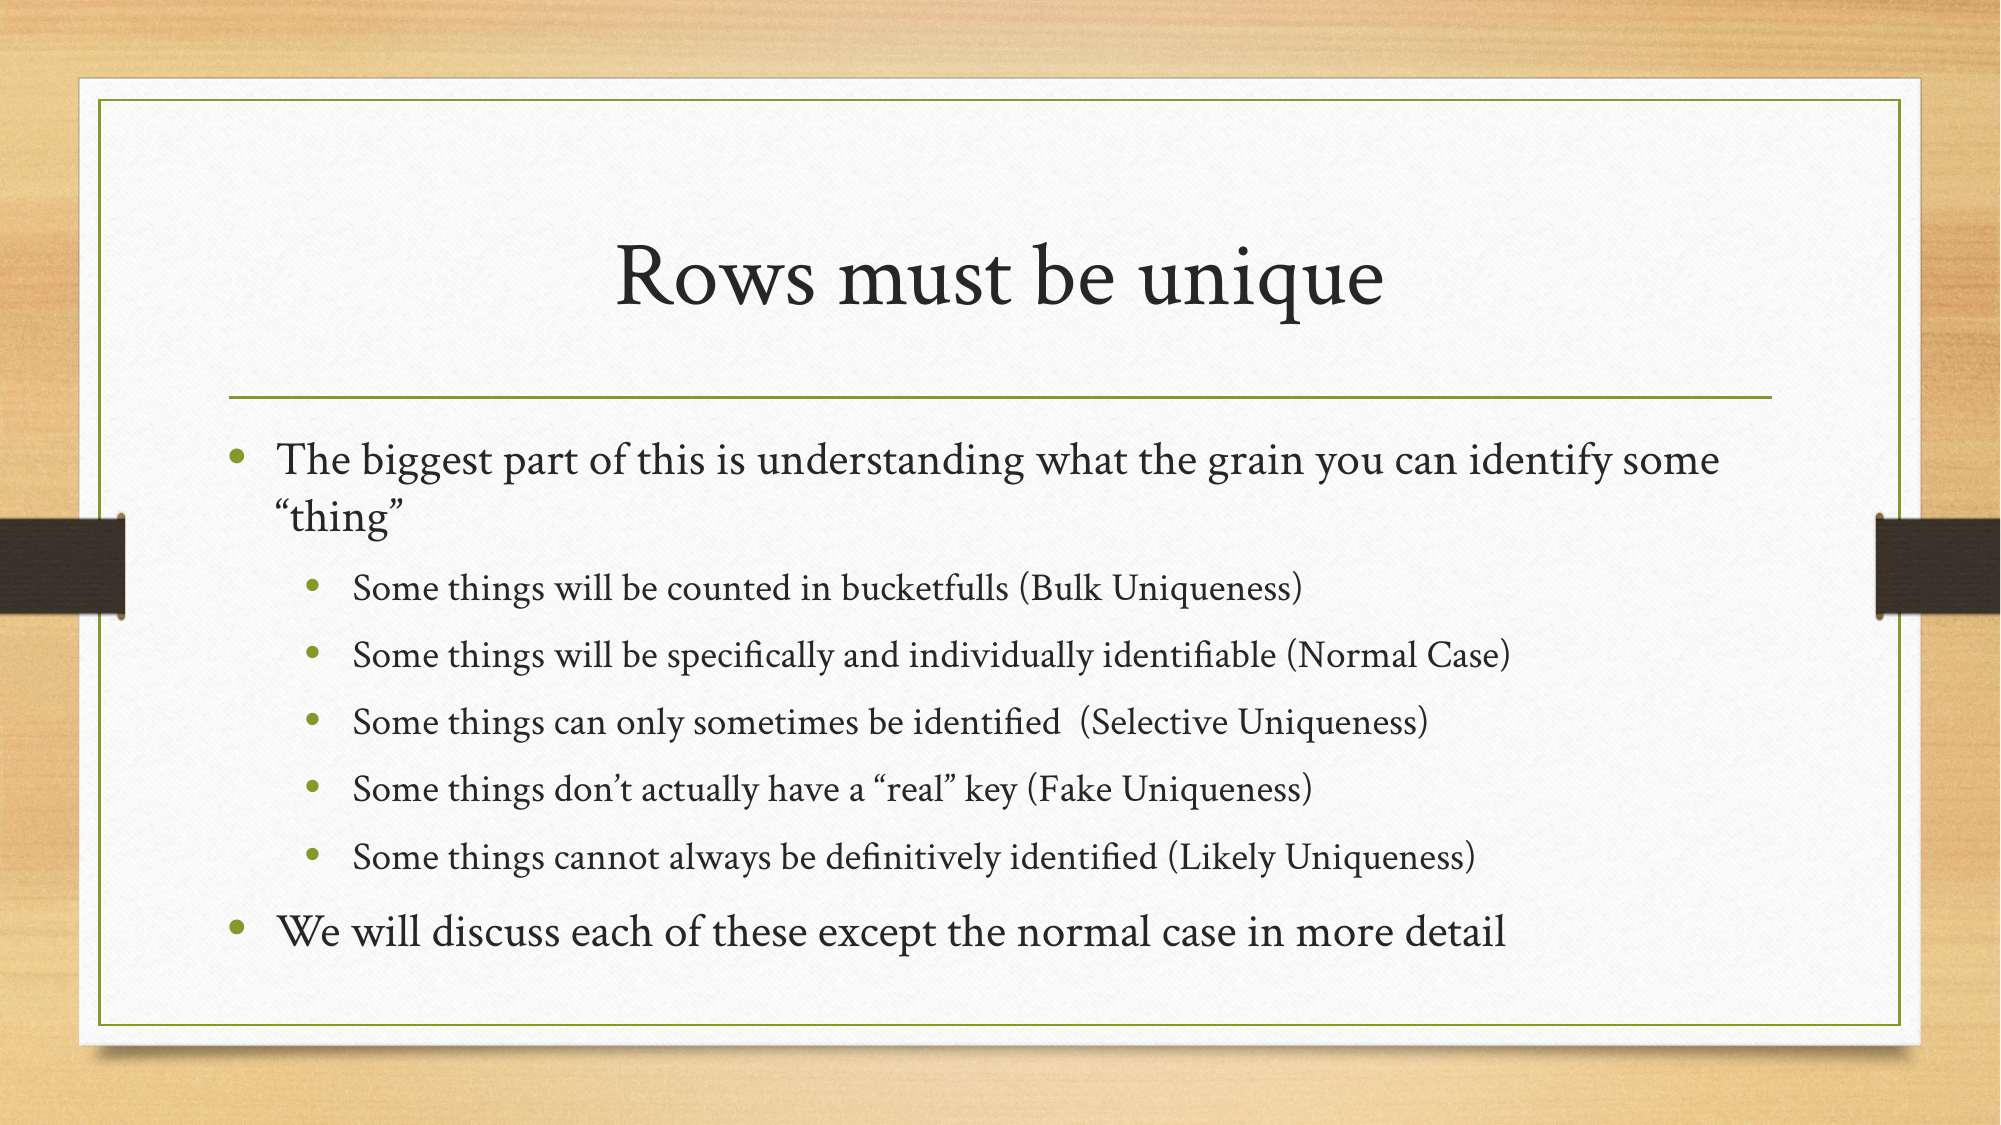

# Rows must be unique
The biggest part of this is understanding what the grain you can identify some “thing”
Some things will be counted in bucketfulls (Bulk Uniqueness)
Some things will be specifically and individually identifiable (Normal Case)
Some things can only sometimes be identified  (Selective Uniqueness)
Some things don’t actually have a “real” key (Fake Uniqueness)
Some things cannot always be definitively identified (Likely Uniqueness)
We will discuss each of these except the normal case in more detail